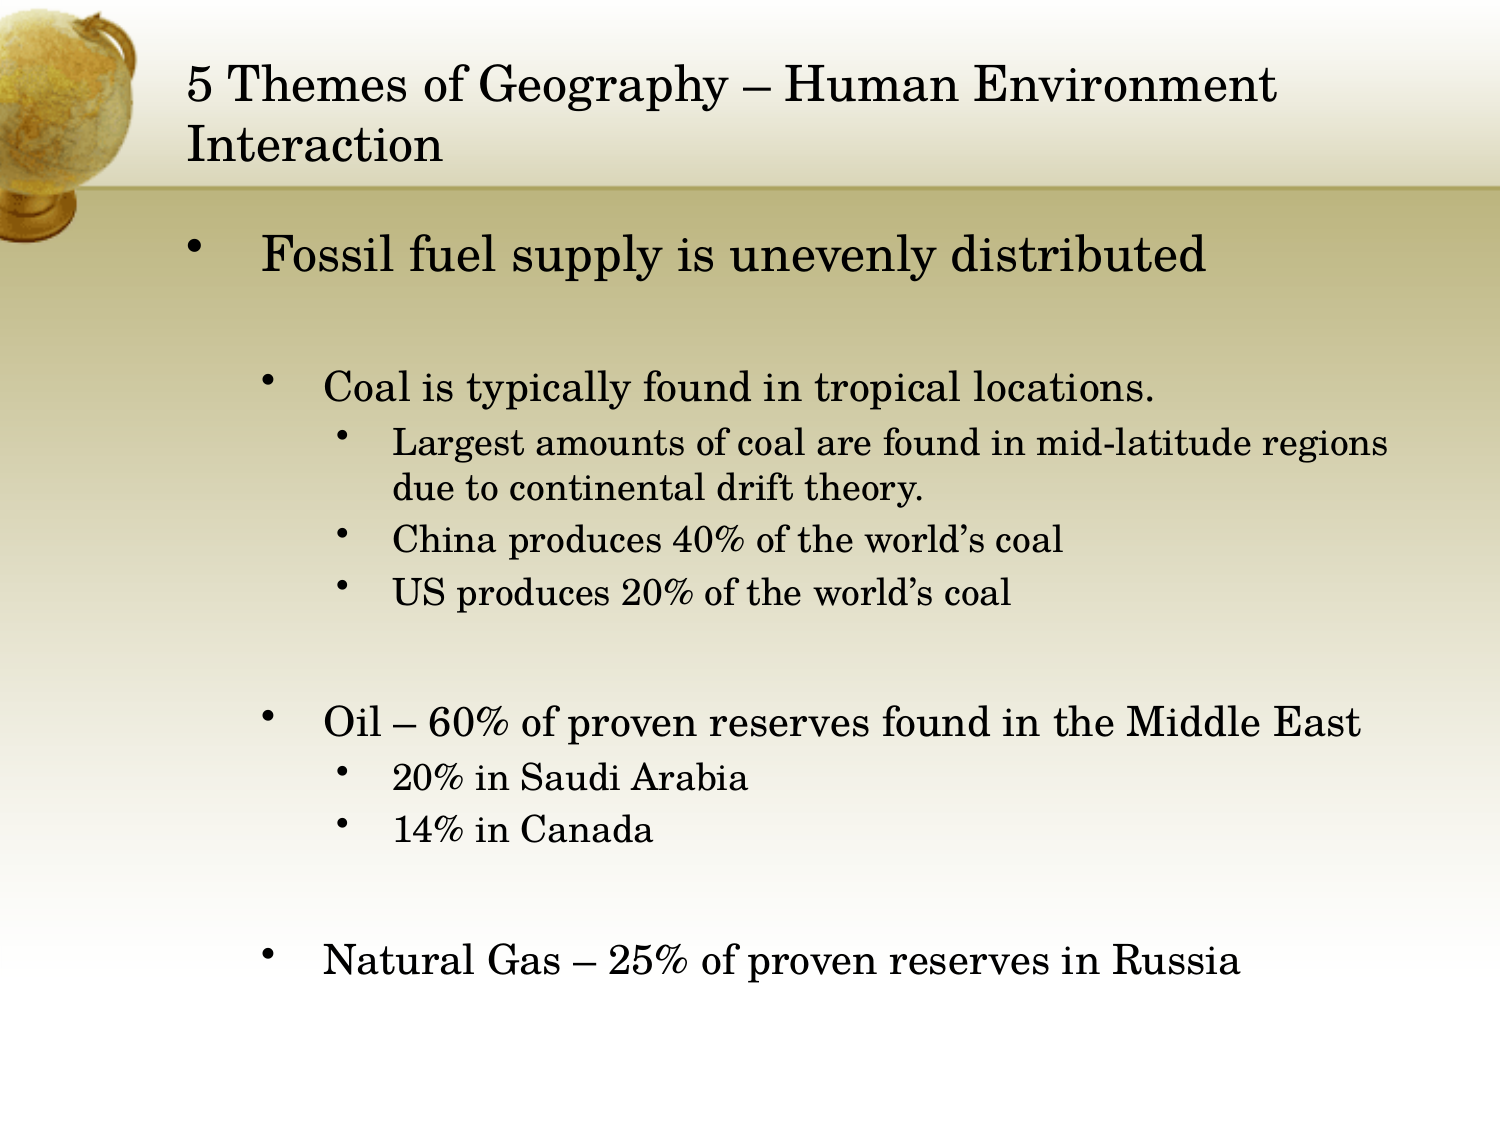

# 5 Themes of Geography – Human Environment Interaction
Fossil fuel supply is unevenly distributed

Coal is typically found in tropical locations.
Largest amounts of coal are found in mid-latitude regions due to continental drift theory.
China produces 40% of the world’s coal
US produces 20% of the world’s coal

Oil – 60% of proven reserves found in the Middle East
20% in Saudi Arabia
14% in Canada

Natural Gas – 25% of proven reserves in Russia